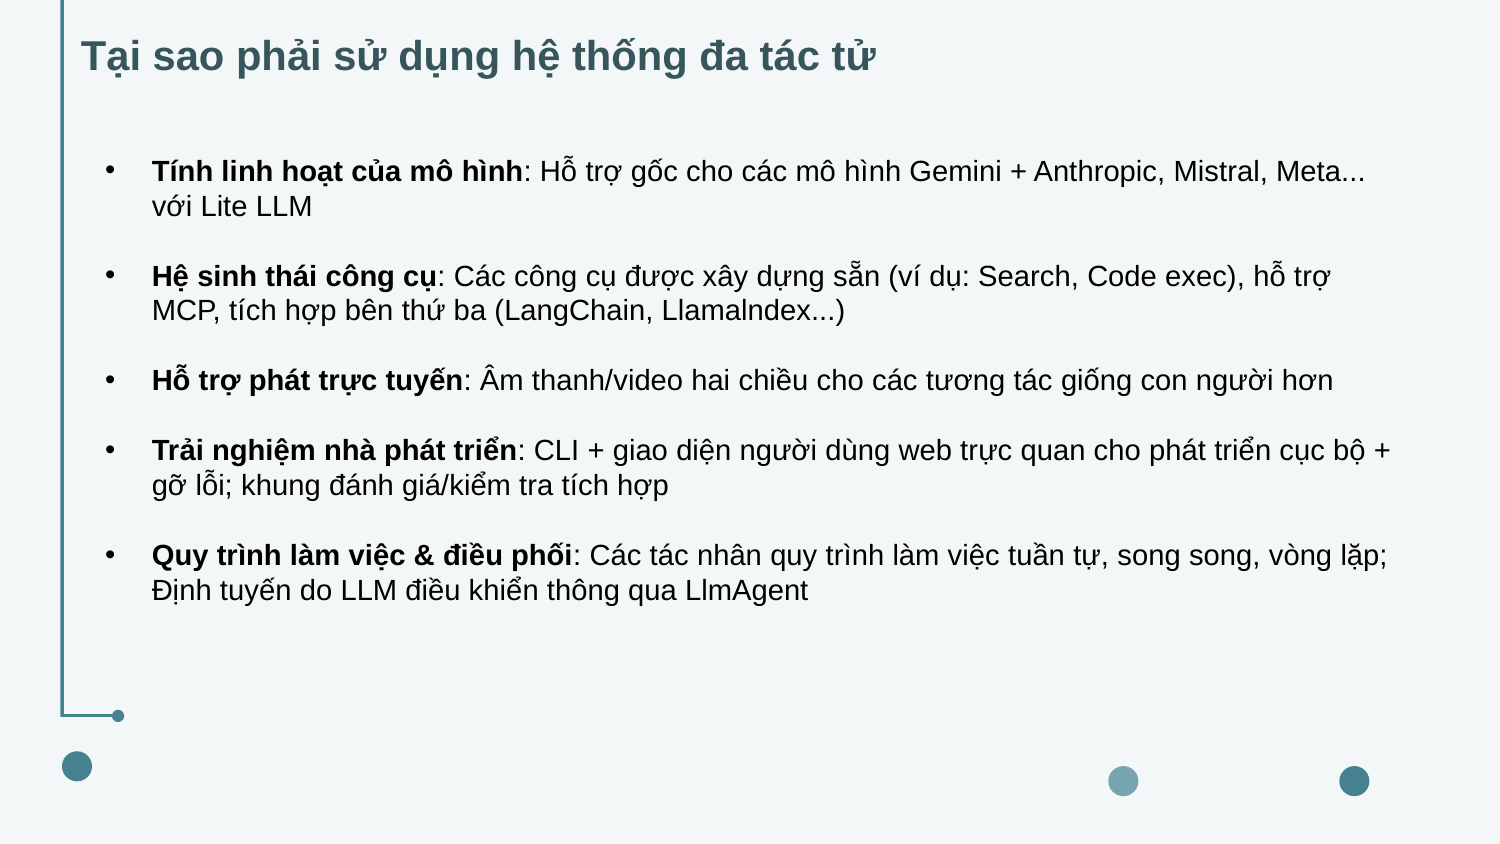

Tại sao phải sử dụng hệ thống đa tác tử
Tính linh hoạt của mô hình: Hỗ trợ gốc cho các mô hình Gemini + Anthropic, Mistral, Meta... với Lite LLM

Hệ sinh thái công cụ: Các công cụ được xây dựng sẵn (ví dụ: Search, Code exec), hỗ trợ MCP, tích hợp bên thứ ba (LangChain, Llamalndex...)

Hỗ trợ phát trực tuyến: Âm thanh/video hai chiều cho các tương tác giống con người hơn

Trải nghiệm nhà phát triển: CLI + giao diện người dùng web trực quan cho phát triển cục bộ + gỡ lỗi; khung đánh giá/kiểm tra tích hợp

Quy trình làm việc & điều phối: Các tác nhân quy trình làm việc tuần tự, song song, vòng lặp; Định tuyến do LLM điều khiển thông qua LlmAgent